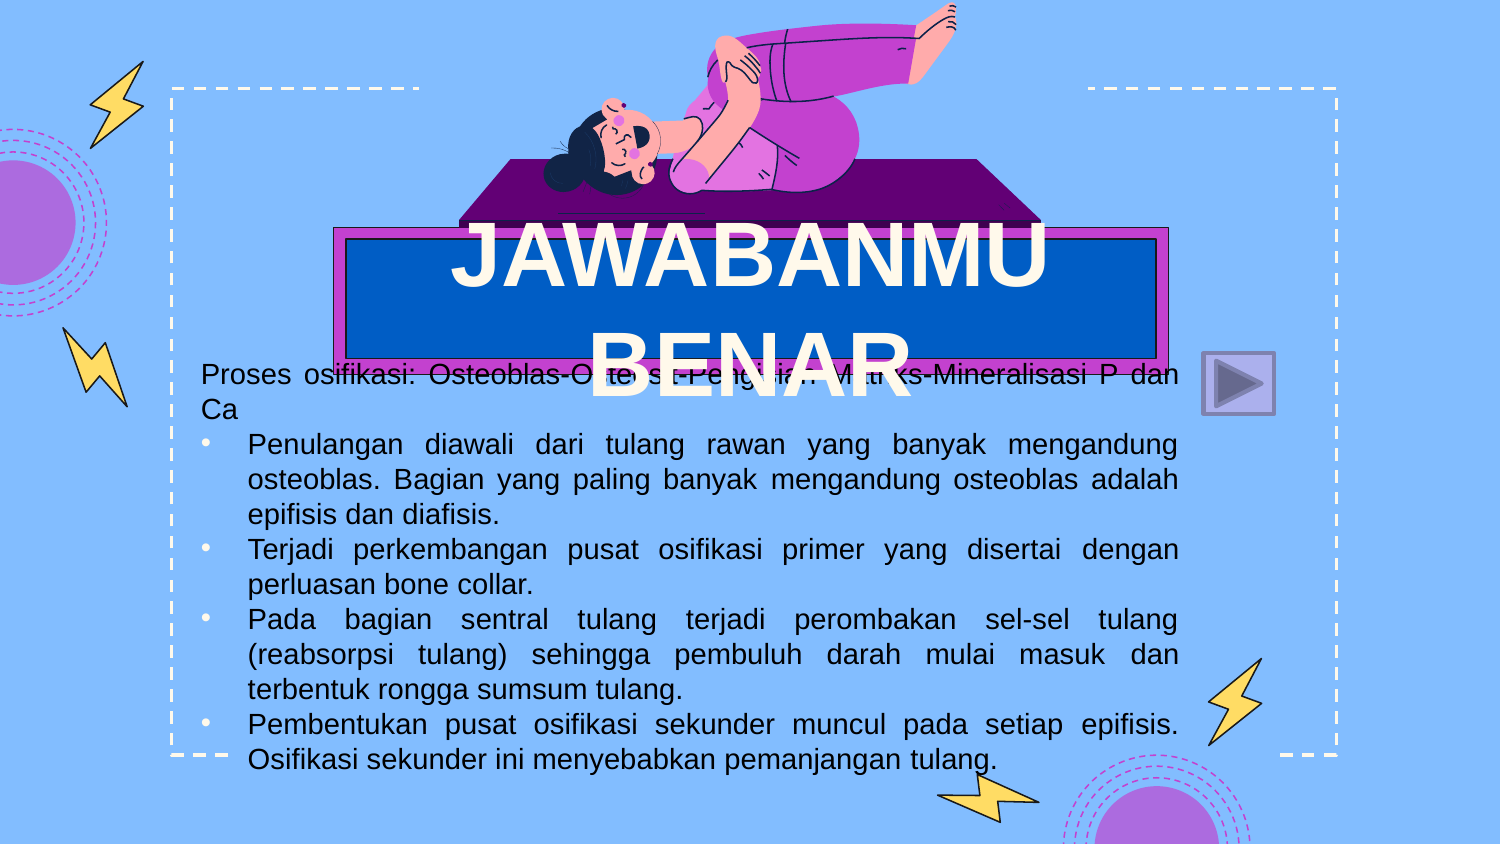

# JAWABANMU BENAR

Proses osifikasi: Osteoblas-Osteosit-Pengisian Matriks-Mineralisasi P dan Ca
Penulangan diawali dari tulang rawan yang banyak mengandung osteoblas. Bagian yang paling banyak mengandung osteoblas adalah epifisis dan diafisis.
Terjadi perkembangan pusat osifikasi primer yang disertai dengan perluasan bone collar.
Pada bagian sentral tulang terjadi perombakan sel-sel tulang (reabsorpsi tulang) sehingga pembuluh darah mulai masuk dan terbentuk rongga sumsum tulang.
Pembentukan pusat osifikasi sekunder muncul pada setiap epifisis. Osifikasi sekunder ini menyebabkan pemanjangan tulang.